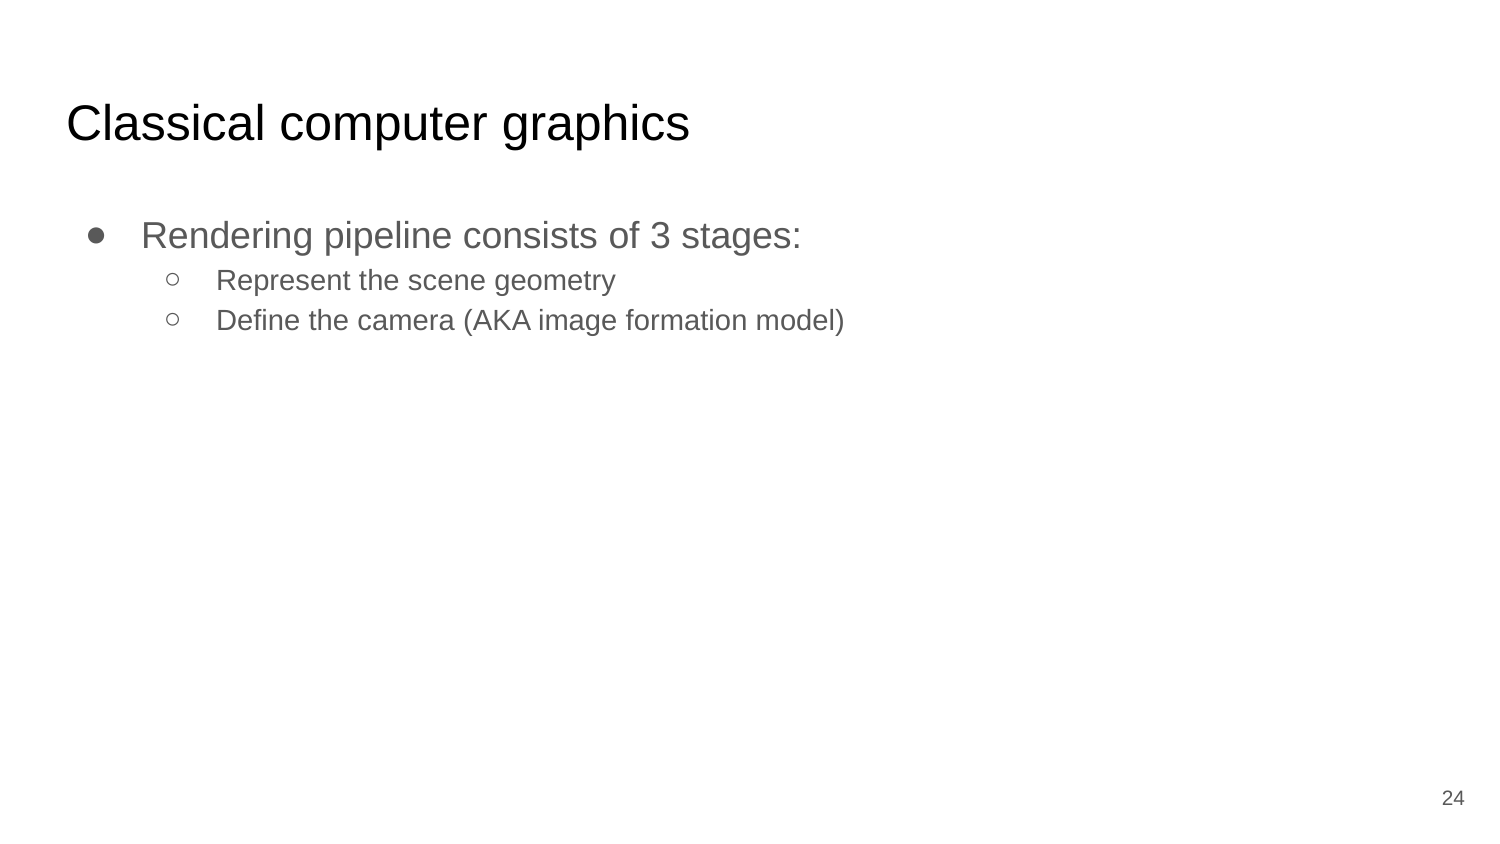

# Classical computer graphics
Rendering pipeline consists of 3 stages:
Represent the scene geometry
Define the camera (AKA image formation model)
24